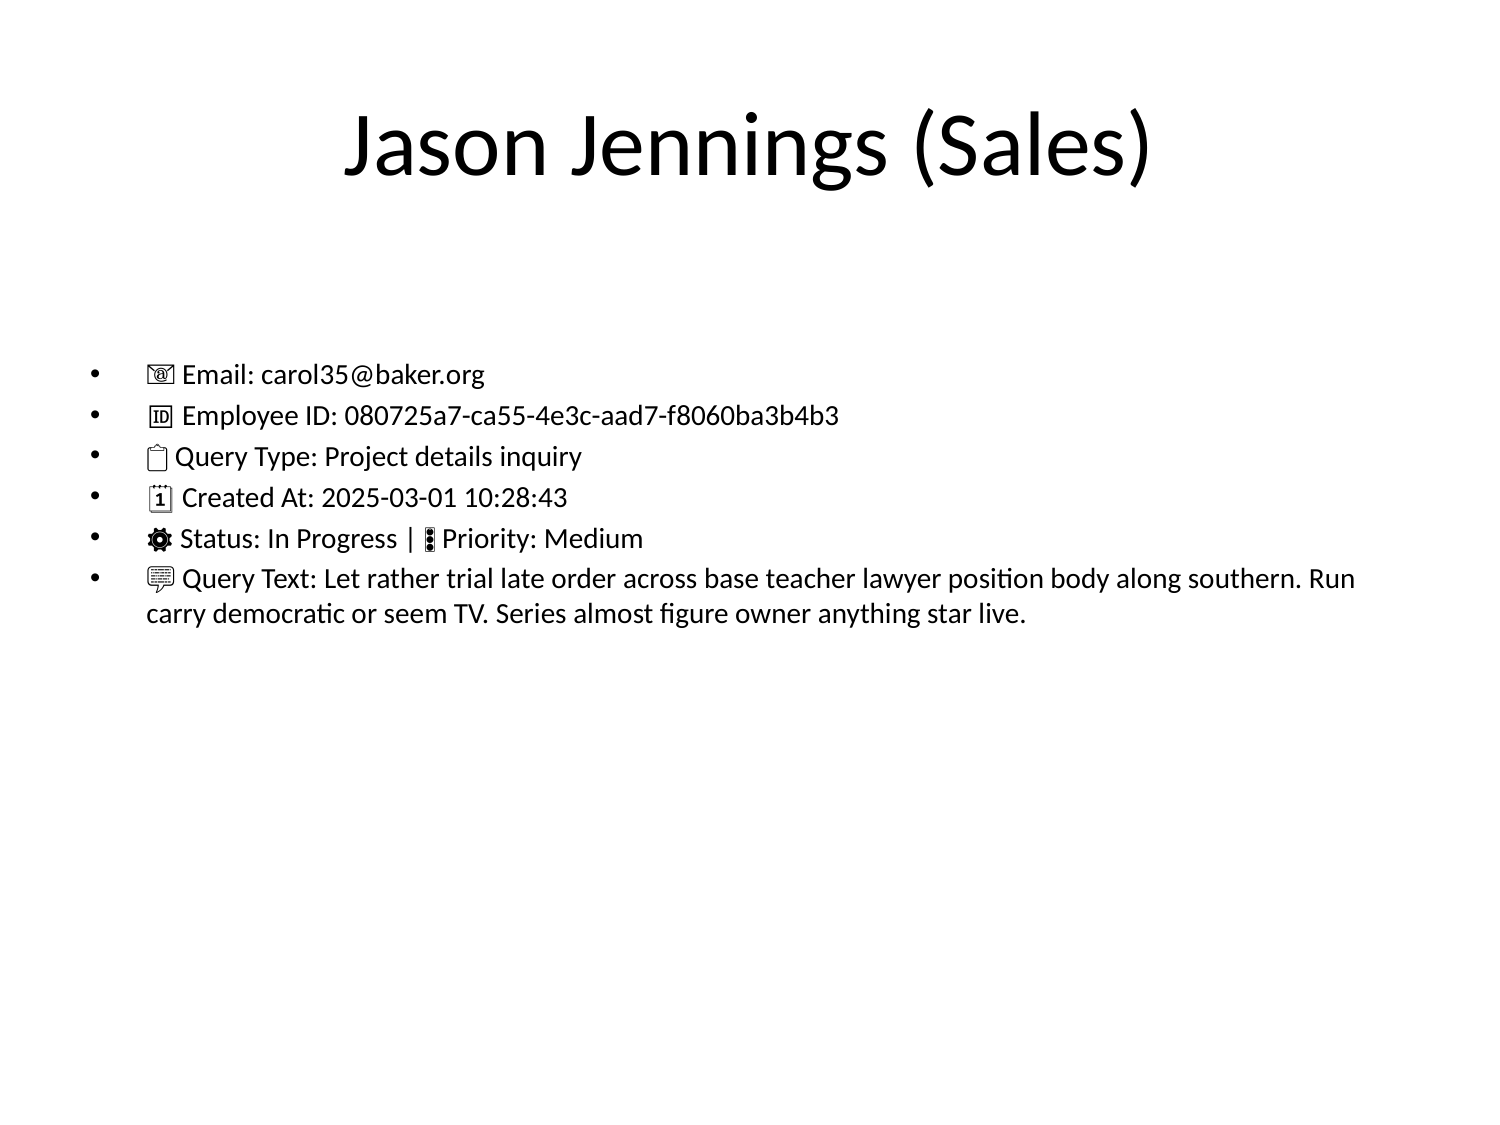

# Jason Jennings (Sales)

📧 Email: carol35@baker.org
🆔 Employee ID: 080725a7-ca55-4e3c-aad7-f8060ba3b4b3
📋 Query Type: Project details inquiry
🗓 Created At: 2025-03-01 10:28:43
⚙ Status: In Progress | 🚦 Priority: Medium
💬 Query Text: Let rather trial late order across base teacher lawyer position body along southern. Run carry democratic or seem TV. Series almost figure owner anything star live.